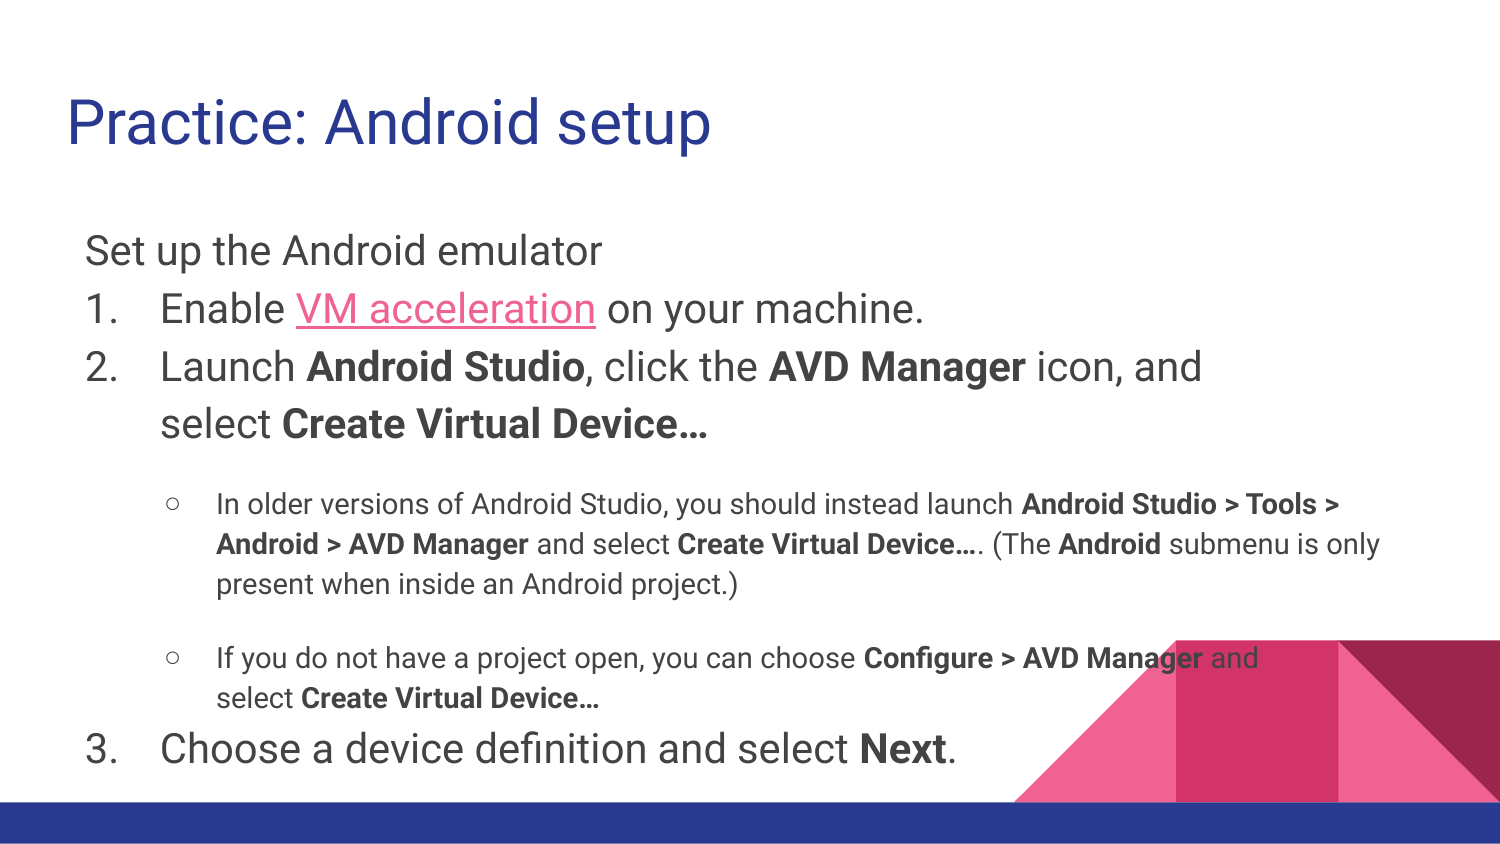

# Practice: Android setup
Set up the Android emulator
Enable VM acceleration on your machine.
Launch Android Studio, click the AVD Manager icon, and select Create Virtual Device…
In older versions of Android Studio, you should instead launch Android Studio > Tools > Android > AVD Manager and select Create Virtual Device…. (The Android submenu is only present when inside an Android project.)
If you do not have a project open, you can choose Configure > AVD Manager and select Create Virtual Device…
Choose a device definition and select Next.